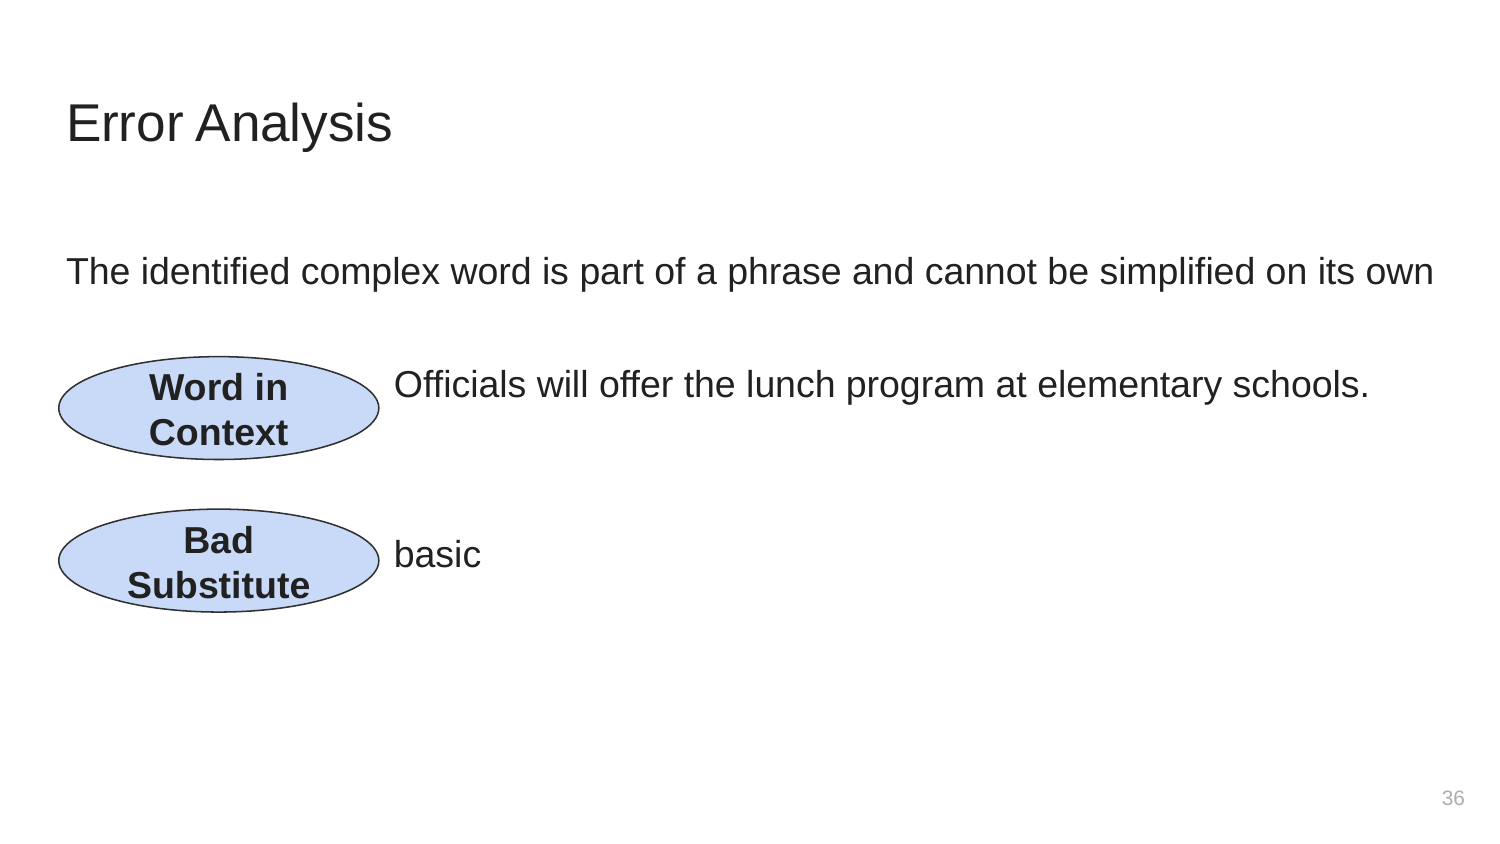

# Error Analysis
The identified complex word is part of a phrase and cannot be simplified on its own
Officials will offer the lunch program at elementary schools.

basic
Word in Context
Bad Substitute
36